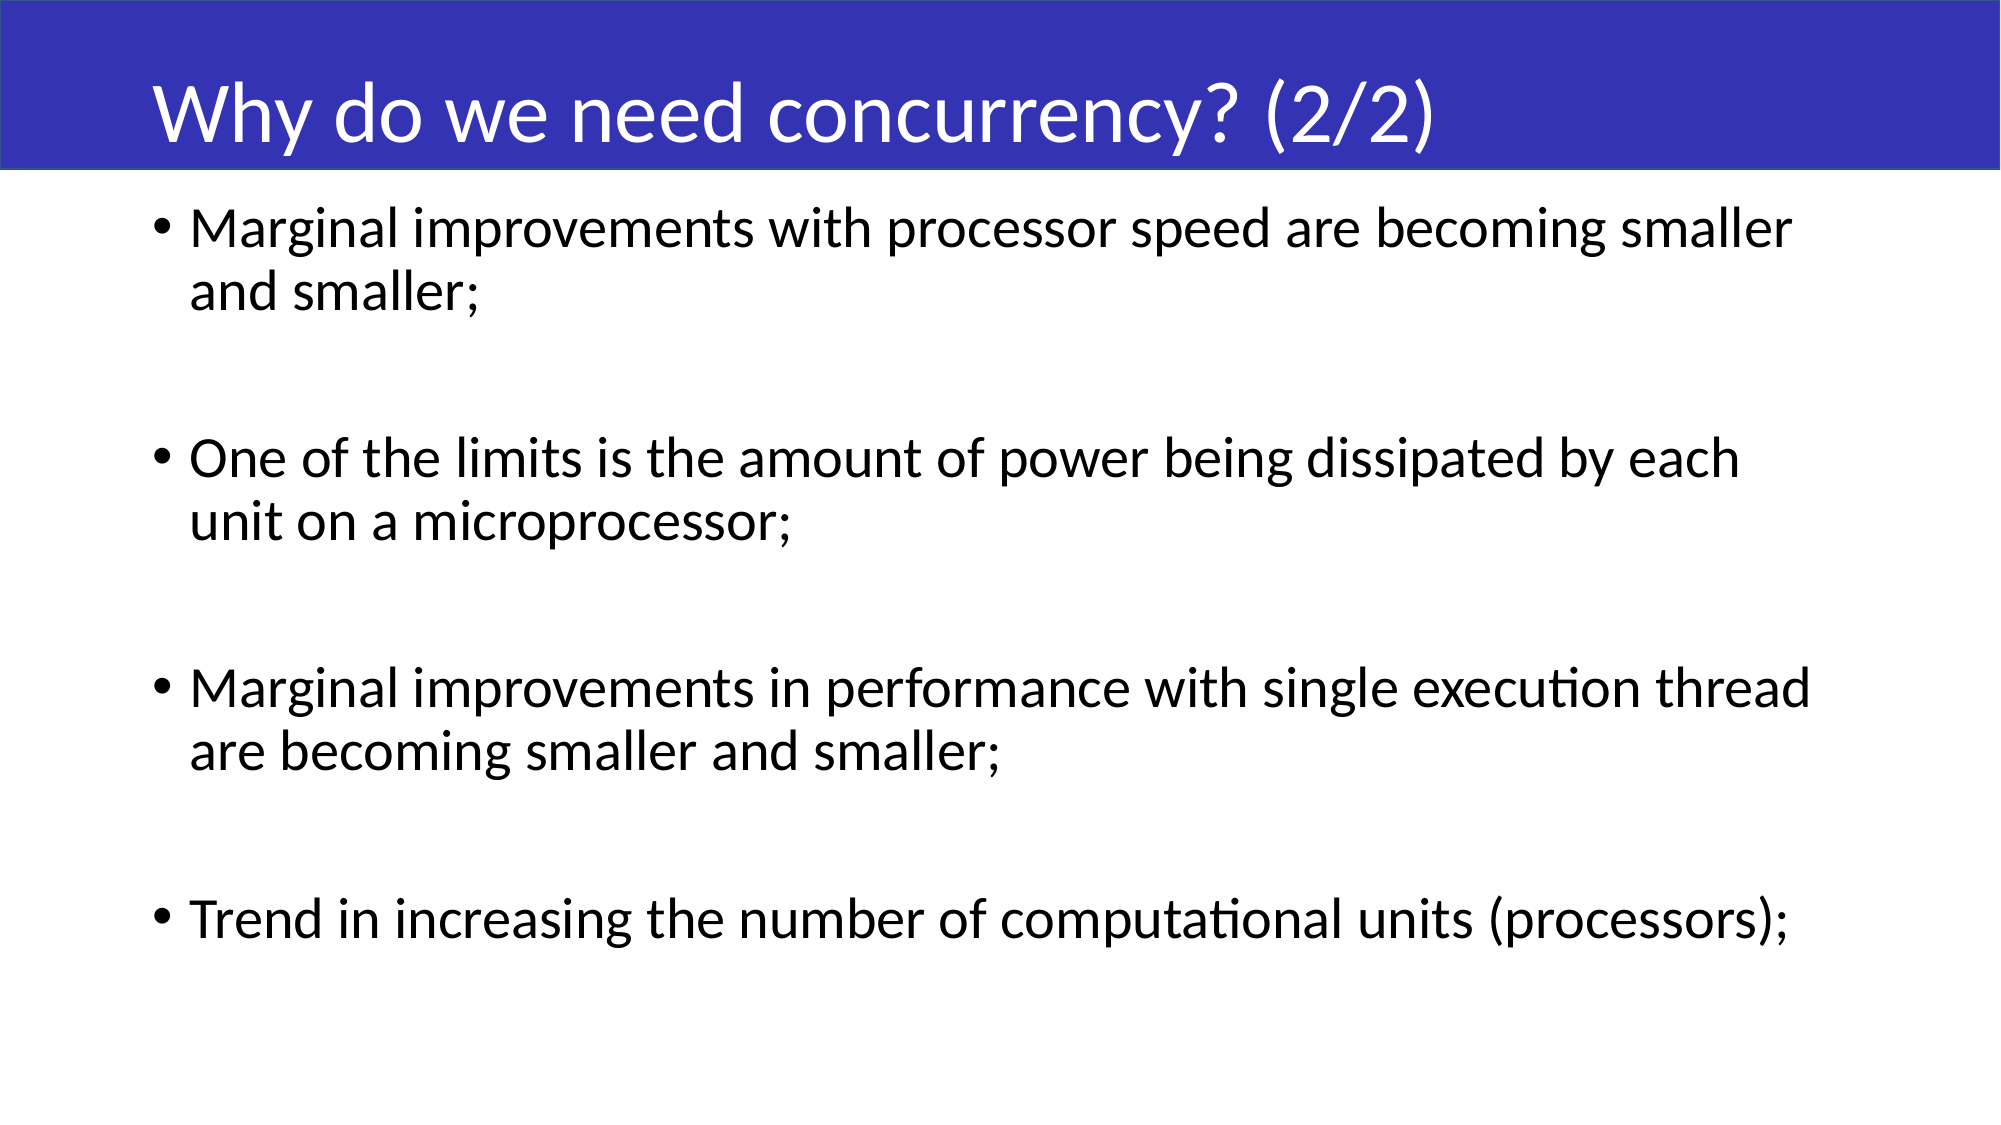

# Why do we need concurrency? (2/2)
Marginal improvements with processor speed are becoming smaller and smaller;

One of the limits is the amount of power being dissipated by each unit on a microprocessor;

Marginal improvements in performance with single execution thread are becoming smaller and smaller;

Trend in increasing the number of computational units (processors);